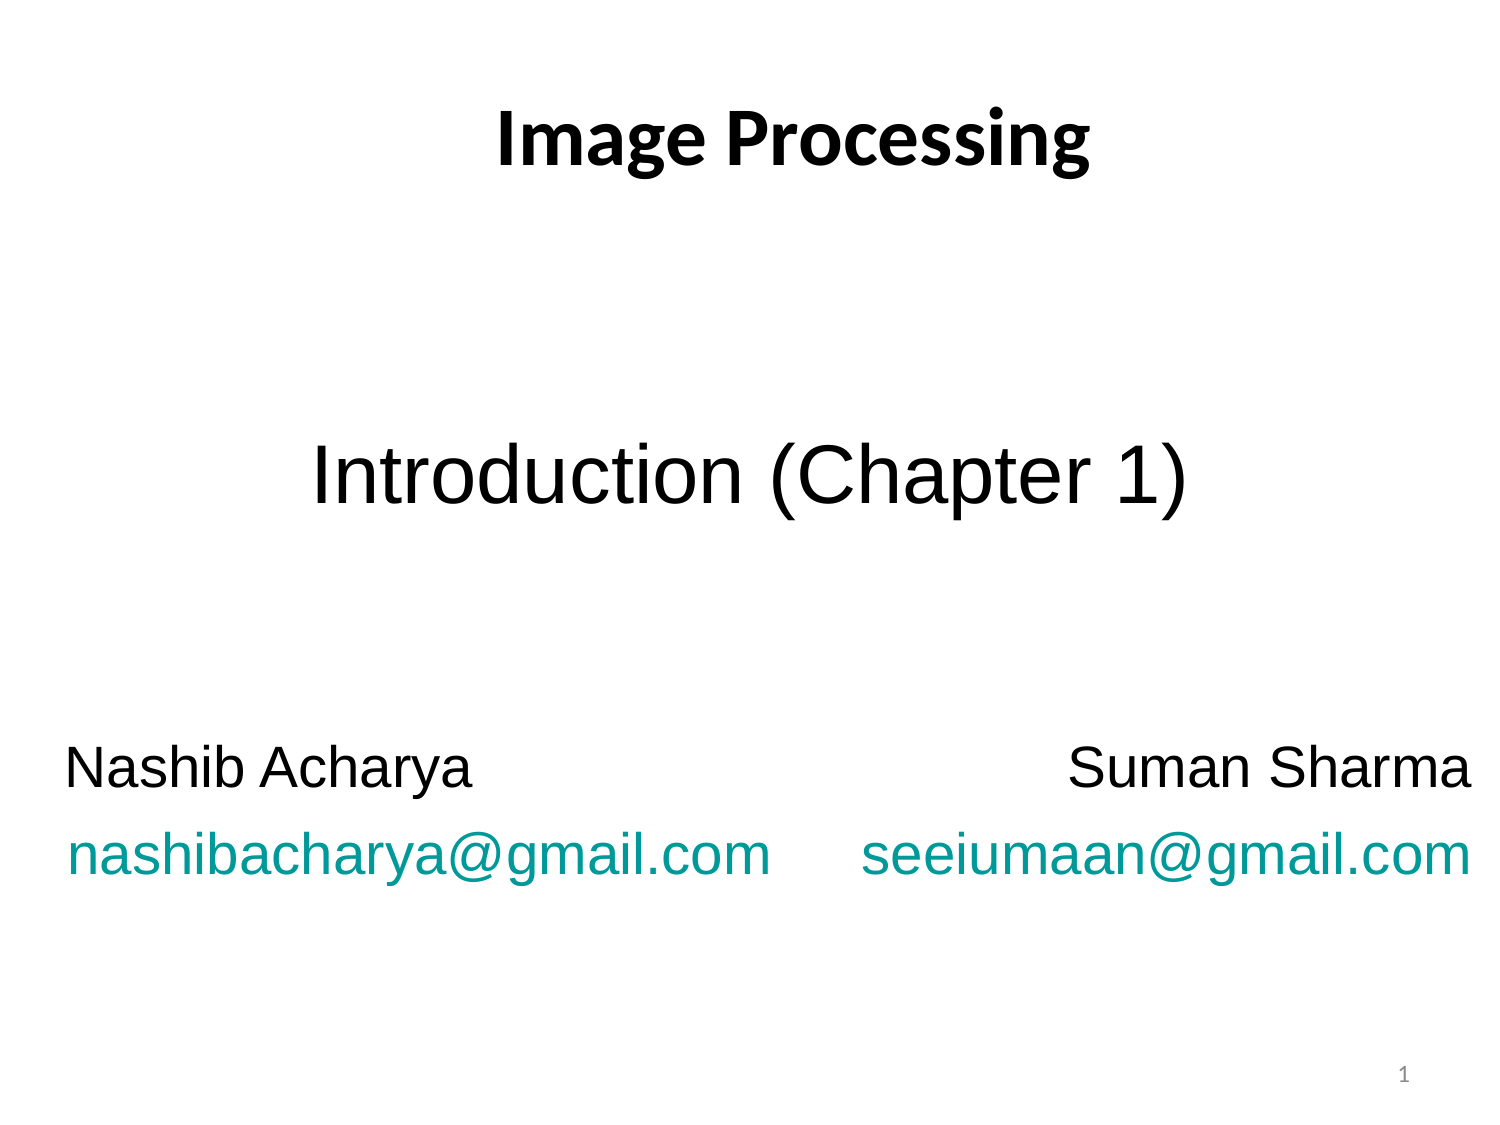

Image Processing
Introduction (Chapter 1)
Nashib Acharya
nashibacharya@gmail.com
Suman Sharma
seeiumaan@gmail.com
1